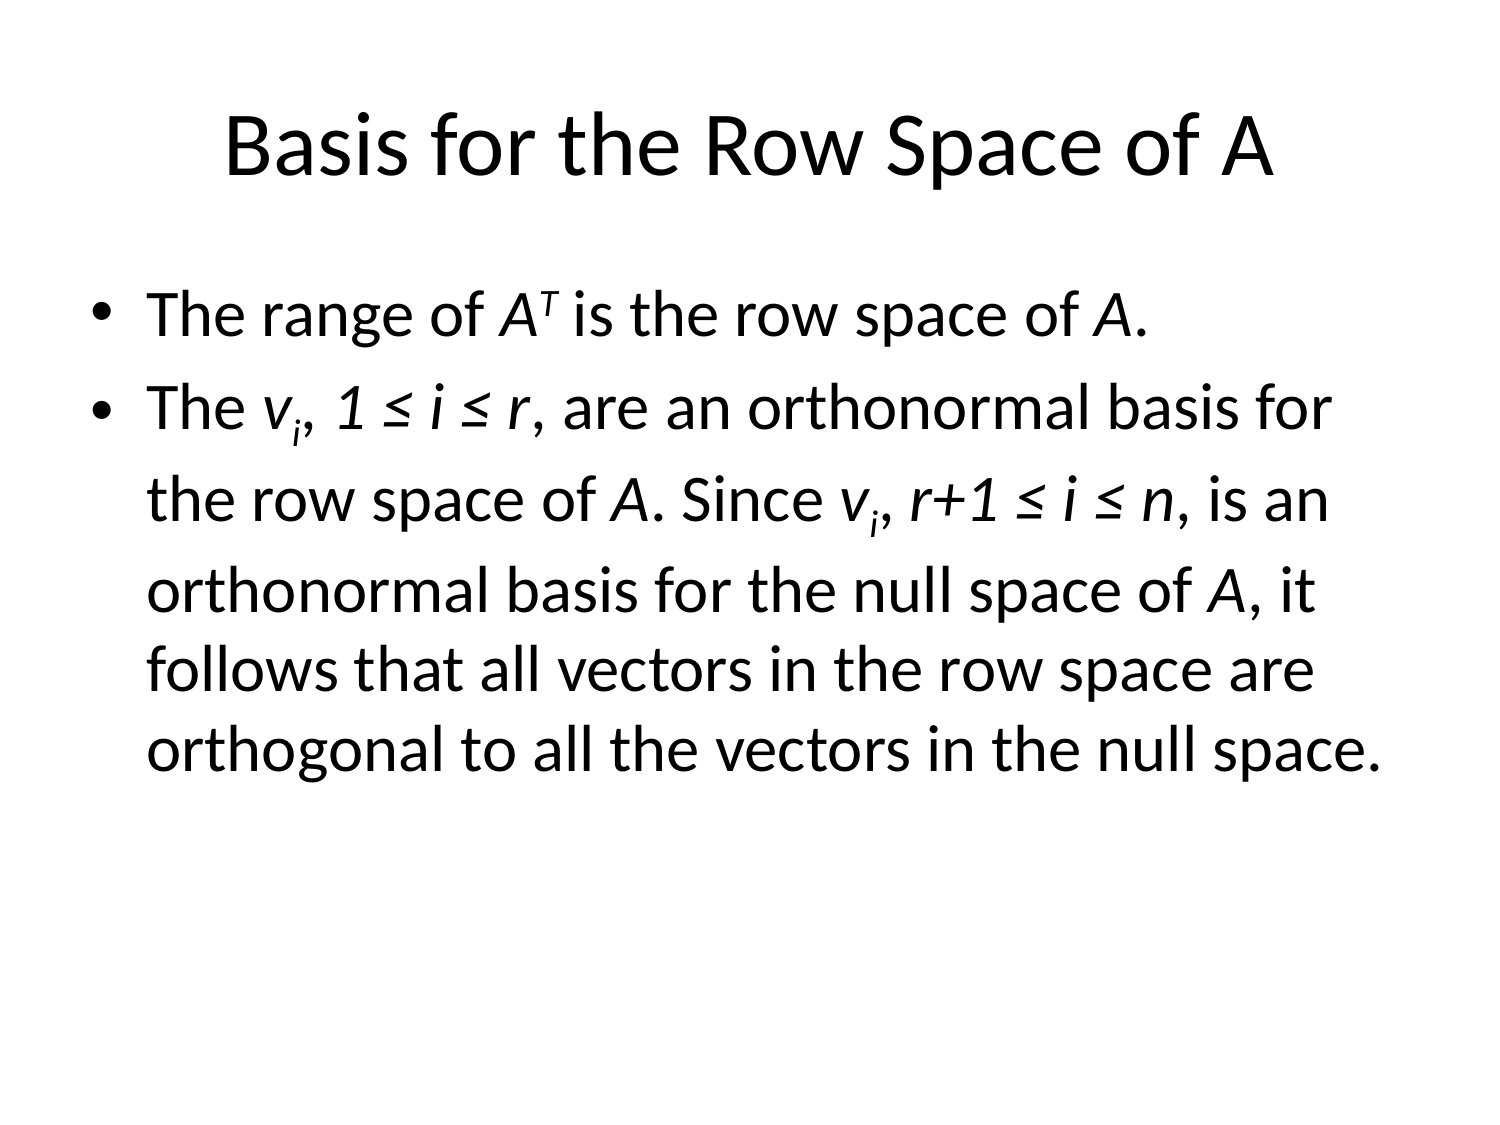

# Basis for the Row Space of A
The range of AT is the row space of A.
The vi, 1 ≤ i ≤ r, are an orthonormal basis for the row space of A. Since vi, r+1 ≤ i ≤ n, is an orthonormal basis for the null space of A, it follows that all vectors in the row space are orthogonal to all the vectors in the null space.